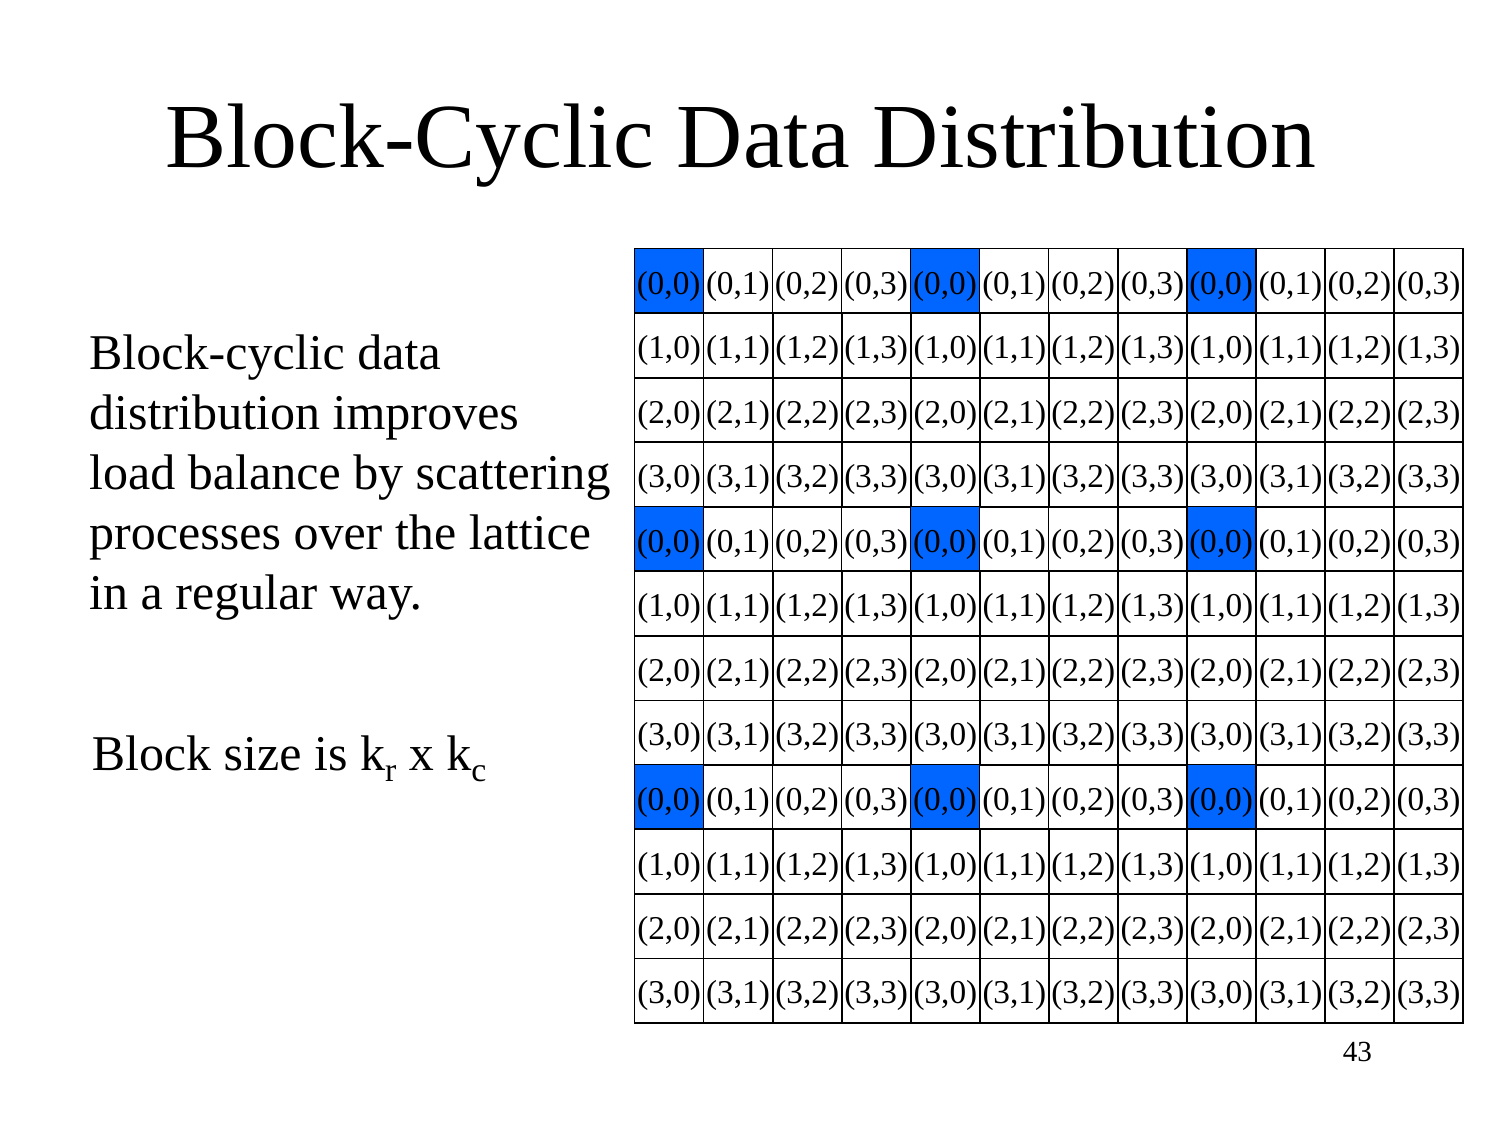

# Block-Cyclic Data Distribution
(0,0)
(0,1)
(0,2)
(0,3)
(1,0)
(1,1)
(1,2)
(1,3)
(2,0)
(2,1)
(2,2)
(2,3)
(3,0)
(3,1)
(3,2)
(3,3)
(0,0)
(0,1)
(0,2)
(0,3)
(1,0)
(1,1)
(1,2)
(1,3)
(2,0)
(2,1)
(2,2)
(2,3)
(3,0)
(3,1)
(3,2)
(3,3)
(0,0)
(0,1)
(0,2)
(0,3)
(1,0)
(1,1)
(1,2)
(1,3)
(2,0)
(2,1)
(2,2)
(2,3)
(3,0)
(3,1)
(3,2)
(3,3)
(0,0)
(0,1)
(0,2)
(0,3)
(1,0)
(1,1)
(1,2)
(1,3)
(2,0)
(2,1)
(2,2)
(2,3)
(3,0)
(3,1)
(3,2)
(3,3)
(0,0)
(0,1)
(0,2)
(0,3)
(1,0)
(1,1)
(1,2)
(1,3)
(2,0)
(2,1)
(2,2)
(2,3)
(3,0)
(3,1)
(3,2)
(3,3)
(0,0)
(0,1)
(0,2)
(0,3)
(1,0)
(1,1)
(1,2)
(1,3)
(2,0)
(2,1)
(2,2)
(2,3)
(3,0)
(3,1)
(3,2)
(3,3)
(0,0)
(0,1)
(0,2)
(0,3)
(1,0)
(1,1)
(1,2)
(1,3)
(2,0)
(2,1)
(2,2)
(2,3)
(3,0)
(3,1)
(3,2)
(3,3)
(0,0)
(0,1)
(0,2)
(0,3)
(1,0)
(1,1)
(1,2)
(1,3)
(2,0)
(2,1)
(2,2)
(2,3)
(3,0)
(3,1)
(3,2)
(3,3)
(0,0)
(0,1)
(0,2)
(0,3)
(1,0)
(1,1)
(1,2)
(1,3)
(2,0)
(2,1)
(2,2)
(2,3)
(3,0)
(3,1)
(3,2)
(3,3)
Block-cyclic data
distribution improves
load balance by scattering
processes over the lattice
in a regular way.
Block size is kr x kc
43